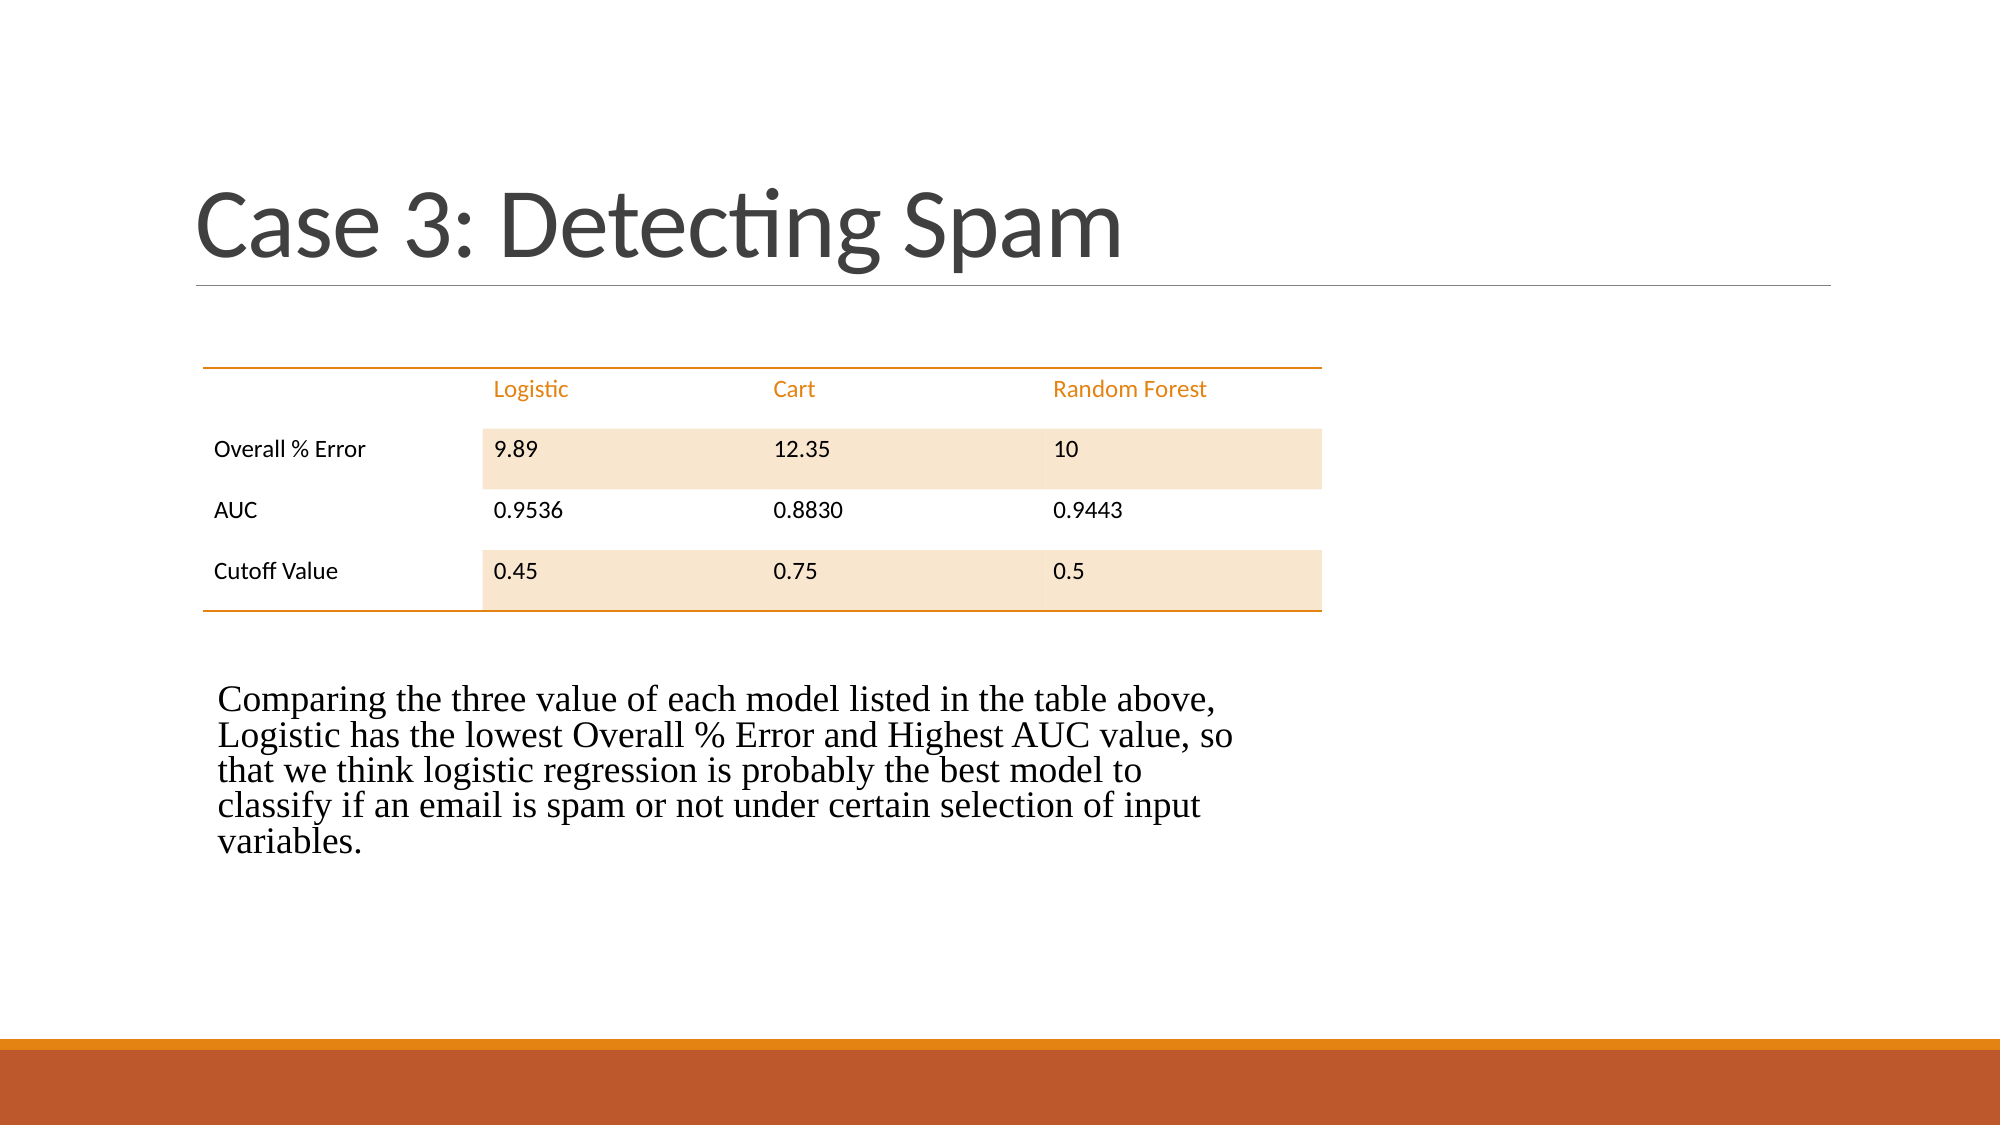

# Case 3: Detecting Spam
|  | Logistic | Cart | Random Forest |
| --- | --- | --- | --- |
| Overall % Error | 9.89 | 12.35 | 10 |
| AUC | 0.9536 | 0.8830 | 0.9443 |
| Cutoff Value | 0.45 | 0.75 | 0.5 |
Comparing the three value of each model listed in the table above, Logistic has the lowest Overall % Error and Highest AUC value, so that we think logistic regression is probably the best model to classify if an email is spam or not under certain selection of input variables.